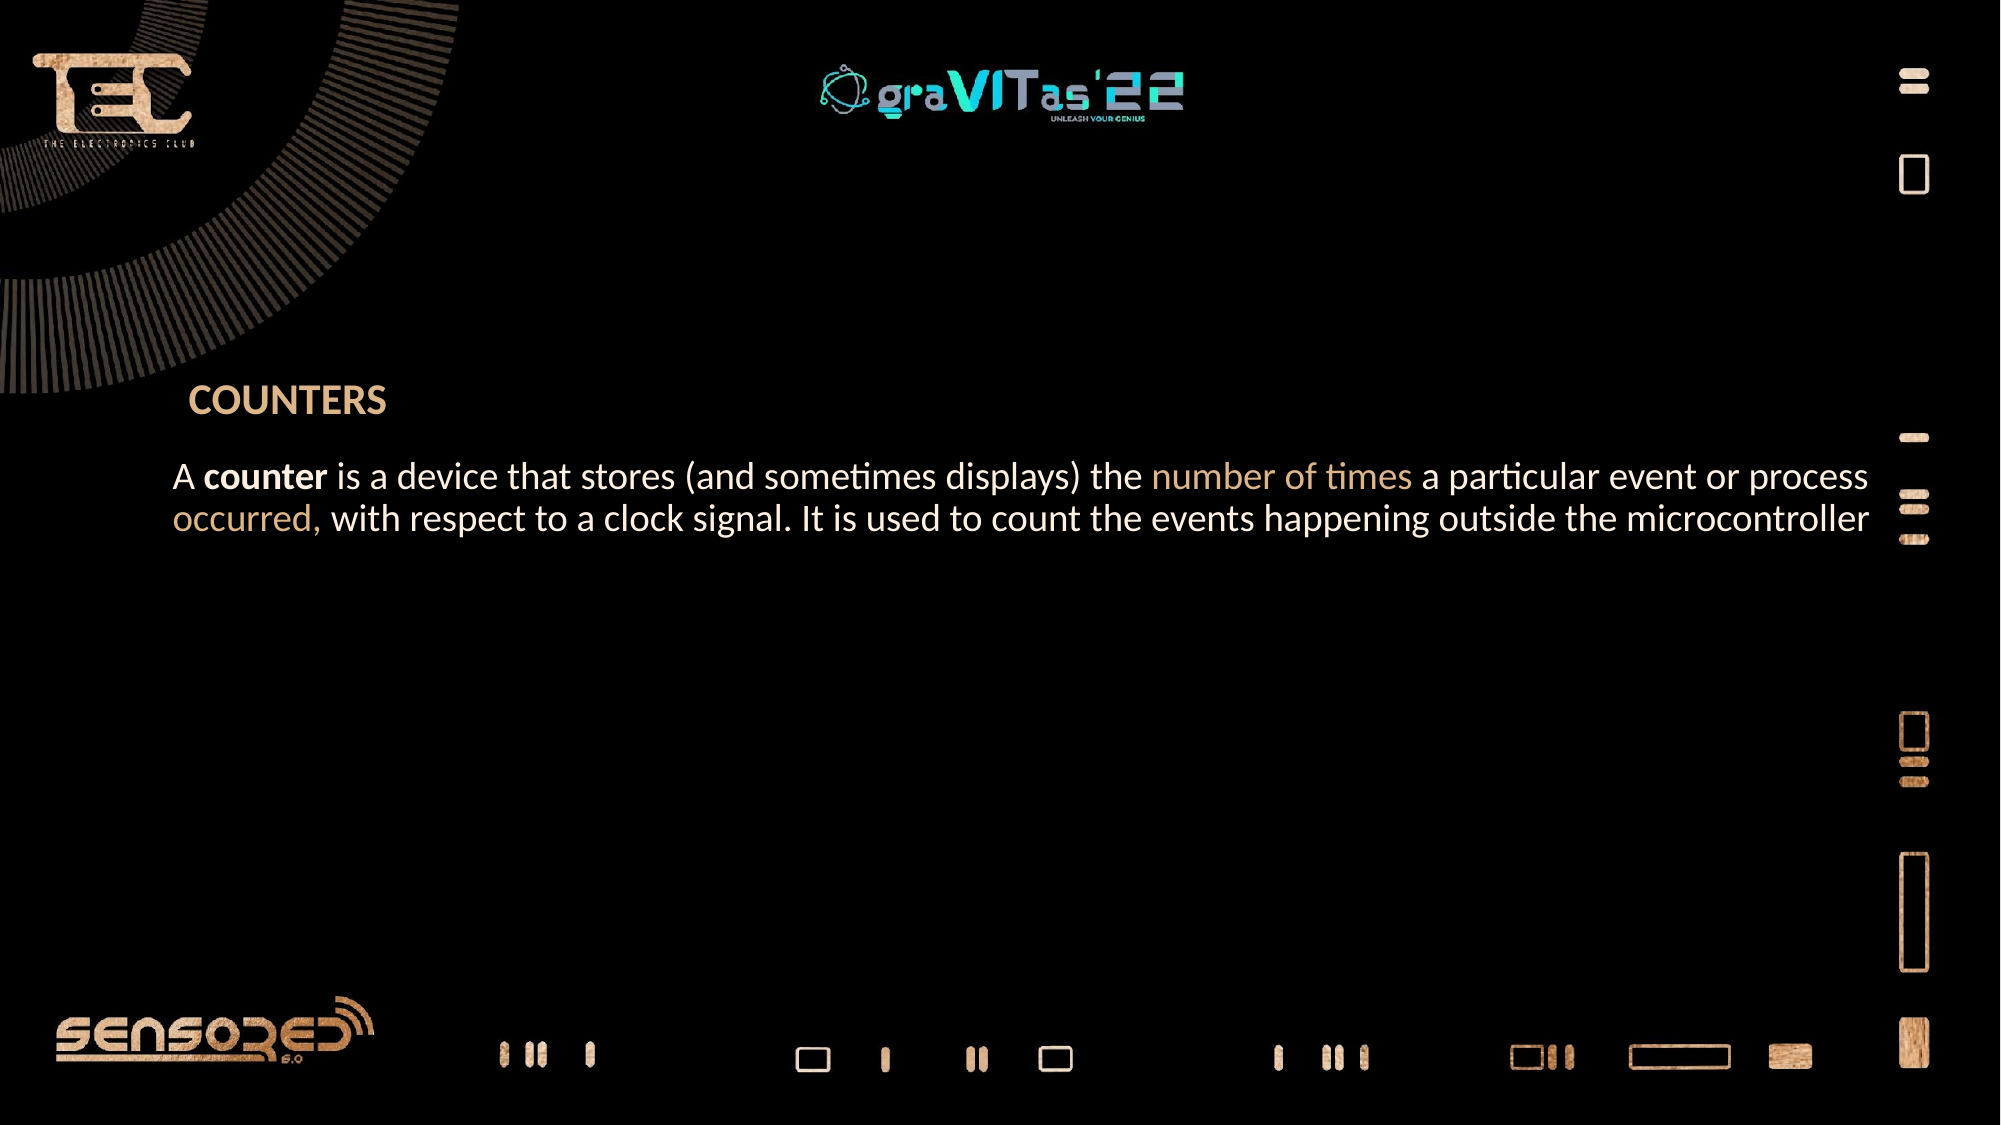

# COUNTERS
A counter is a device that stores (and sometimes displays) the number of times a particular event or process occurred, with respect to a clock signal. It is used to count the events happening outside the microcontroller